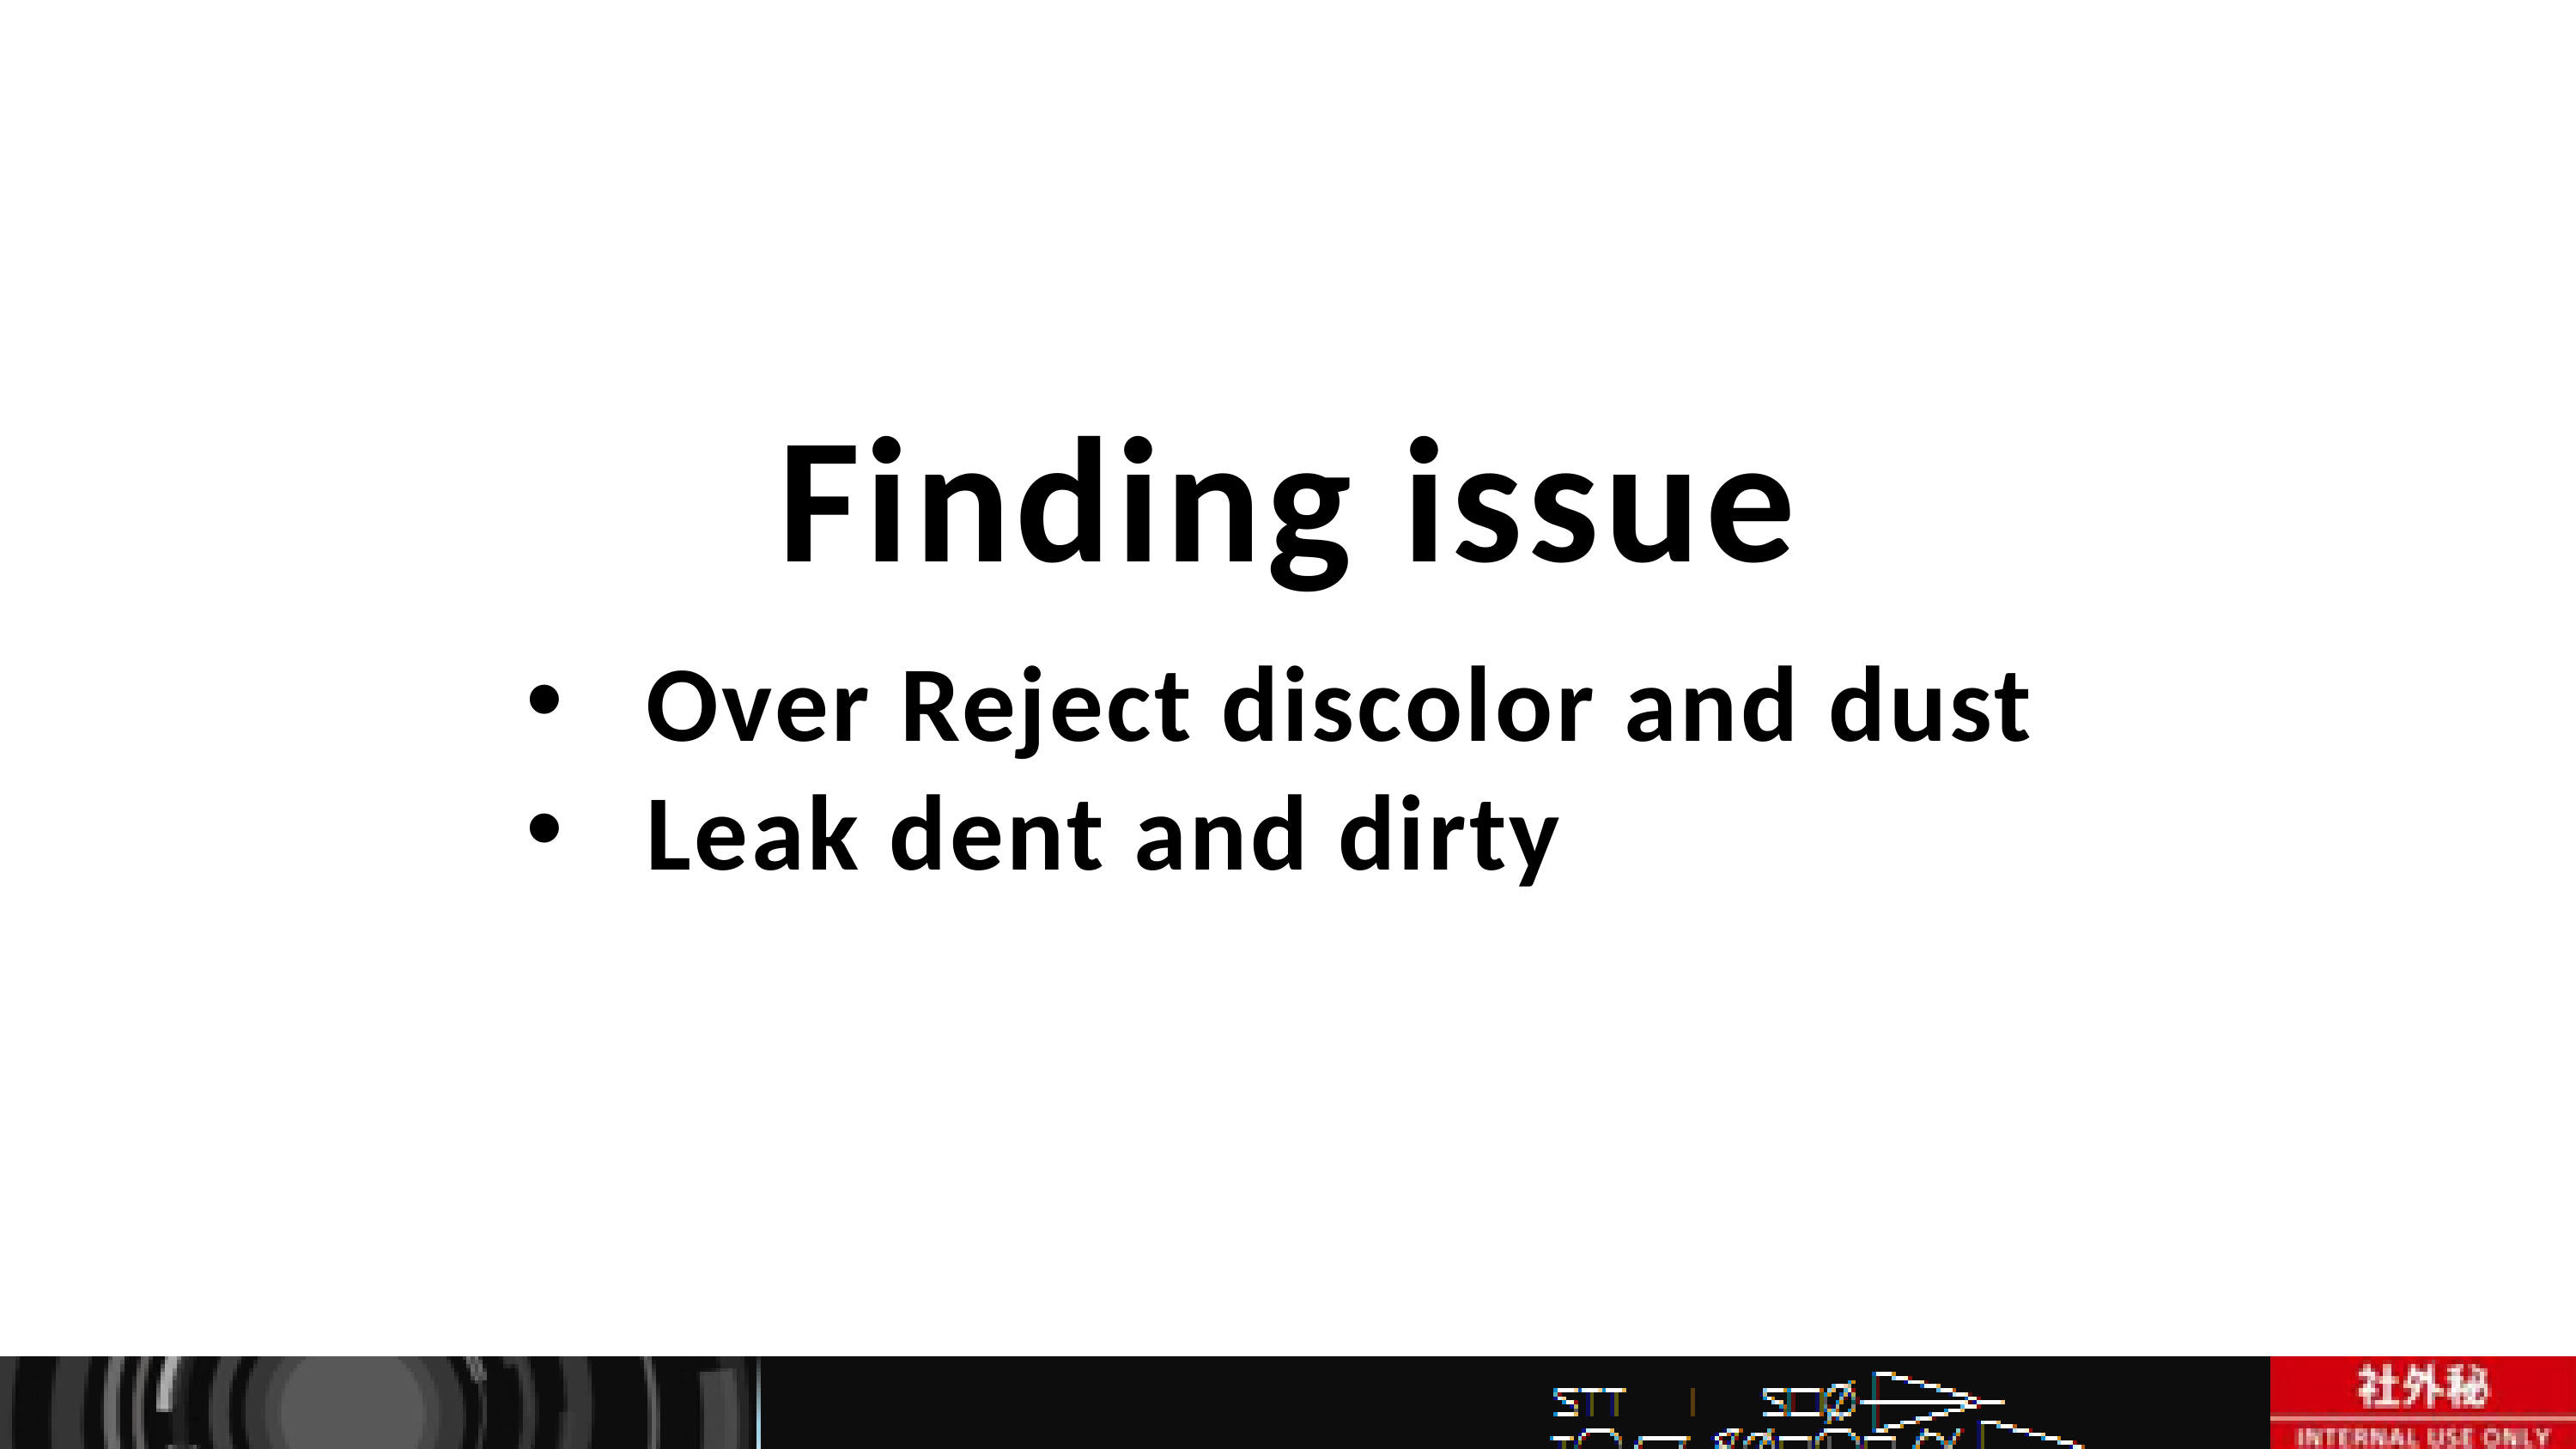

Finding issue

Over Reject discolor and dust
Leak dent and dirty